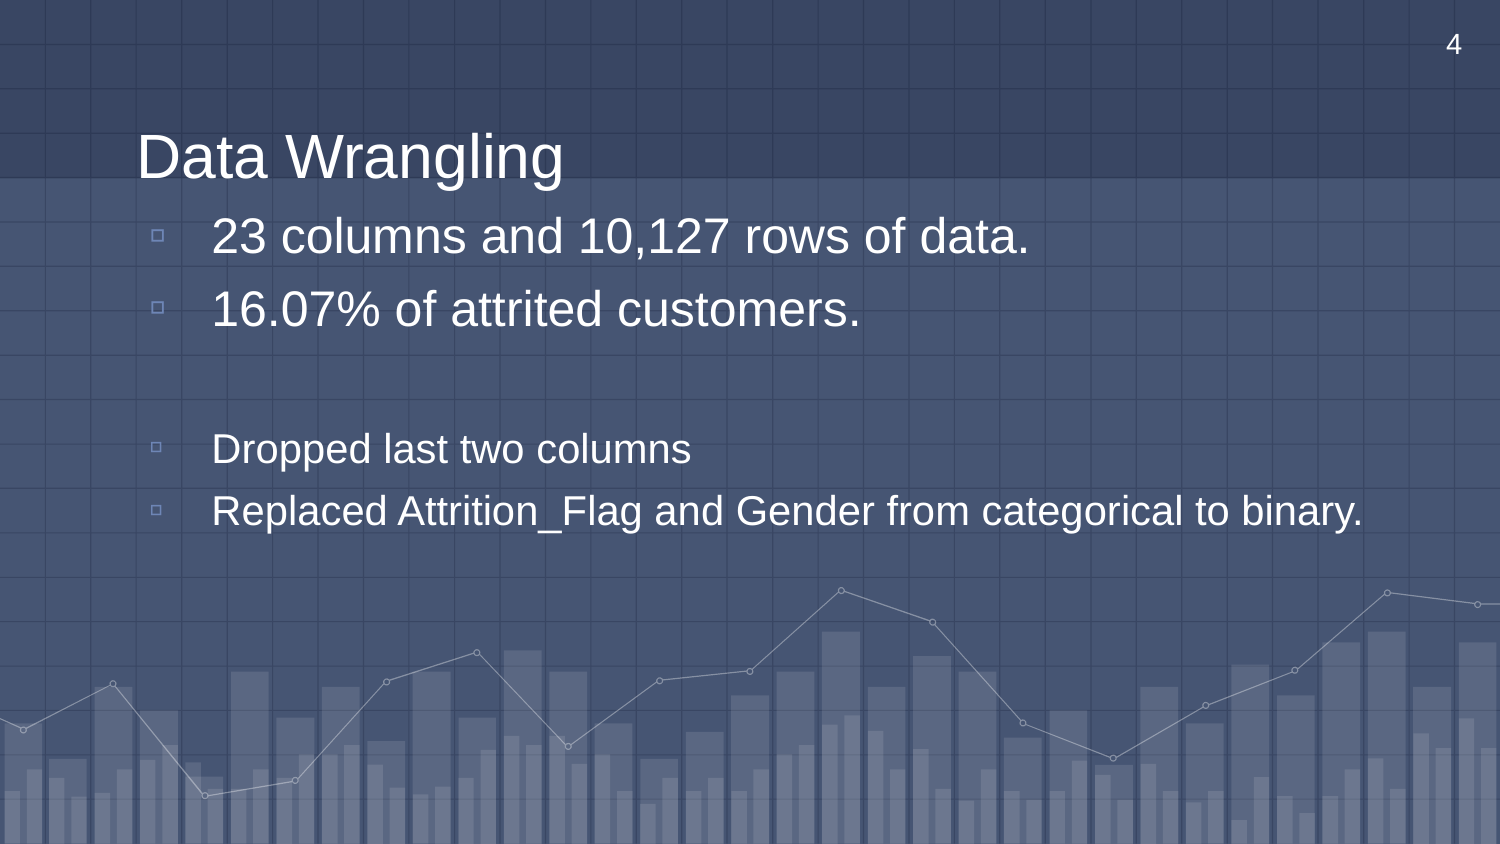

4
# Data Wrangling
23 columns and 10,127 rows of data.
16.07% of attrited customers.

Dropped last two columns
Replaced Attrition_Flag and Gender from categorical to binary.